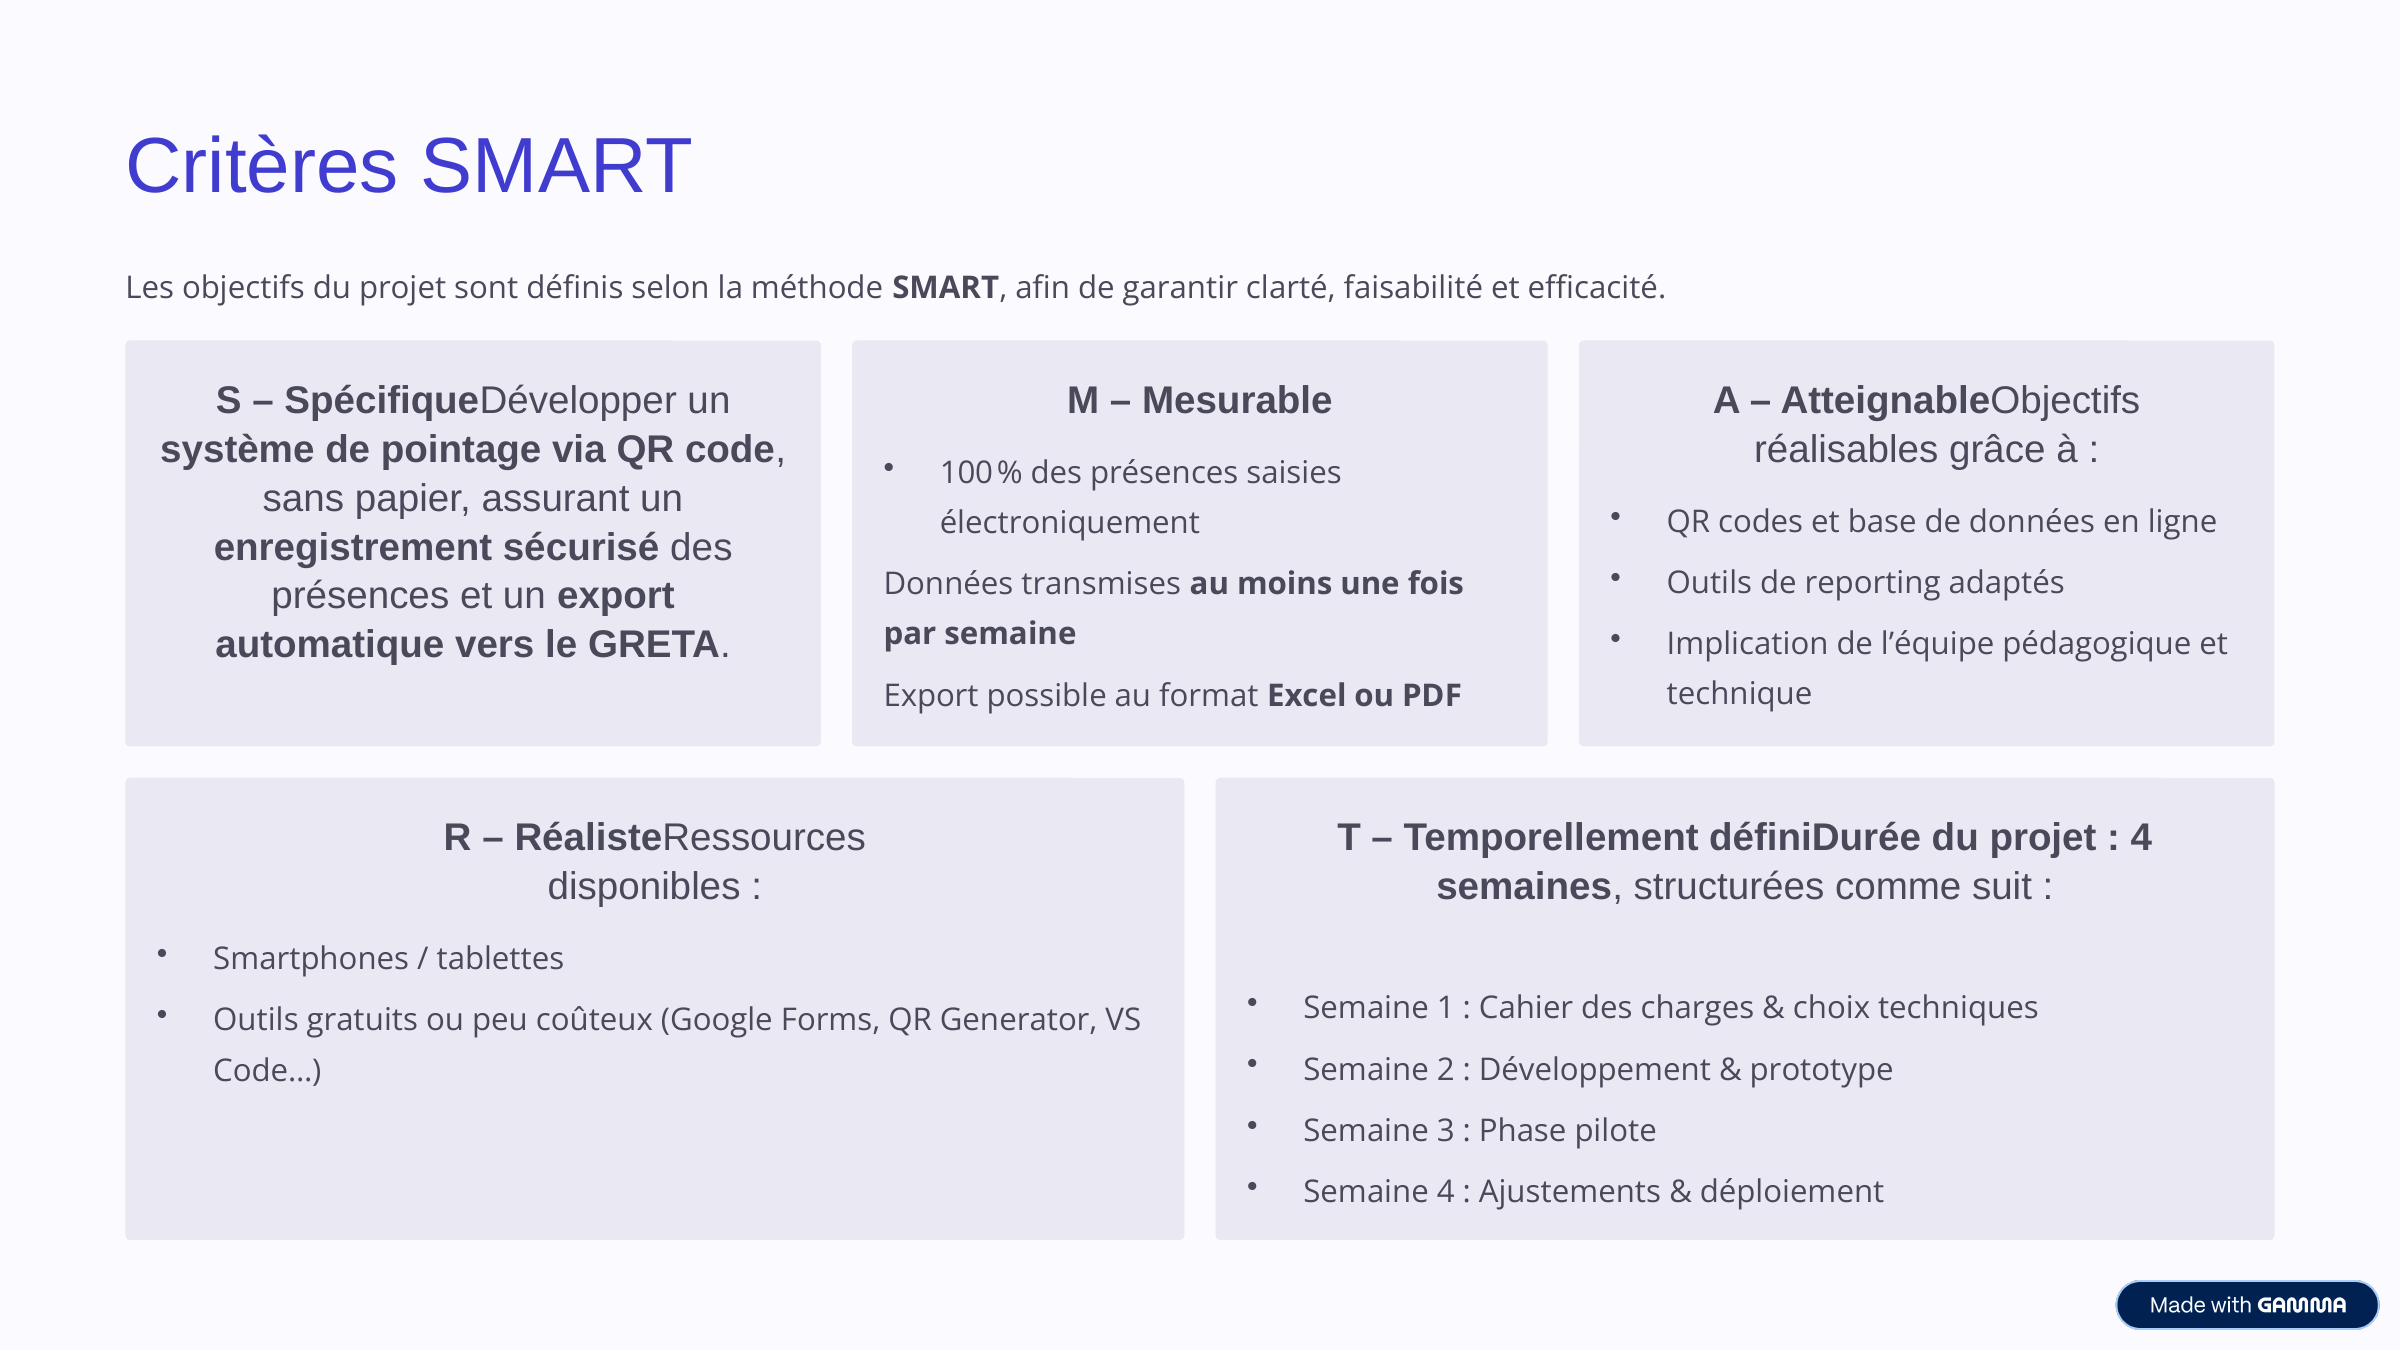

Critères SMART
Les objectifs du projet sont définis selon la méthode SMART, afin de garantir clarté, faisabilité et efficacité.

S – SpécifiqueDévelopper un système de pointage via QR code, sans papier, assurant un enregistrement sécurisé des présences et un export automatique vers le GRETA.
M – Mesurable
A – AtteignableObjectifs réalisables grâce à :
100 % des présences saisies électroniquement
QR codes et base de données en ligne
Outils de reporting adaptés
Données transmises au moins une fois par semaine
Implication de l’équipe pédagogique et technique
Export possible au format Excel ou PDF

R – RéalisteRessources disponibles :
T – Temporellement définiDurée du projet : 4 semaines, structurées comme suit :
Smartphones / tablettes
Semaine 1 : Cahier des charges & choix techniques
Outils gratuits ou peu coûteux (Google Forms, QR Generator, VS Code…)
Semaine 2 : Développement & prototype
Semaine 3 : Phase pilote
Semaine 4 : Ajustements & déploiement